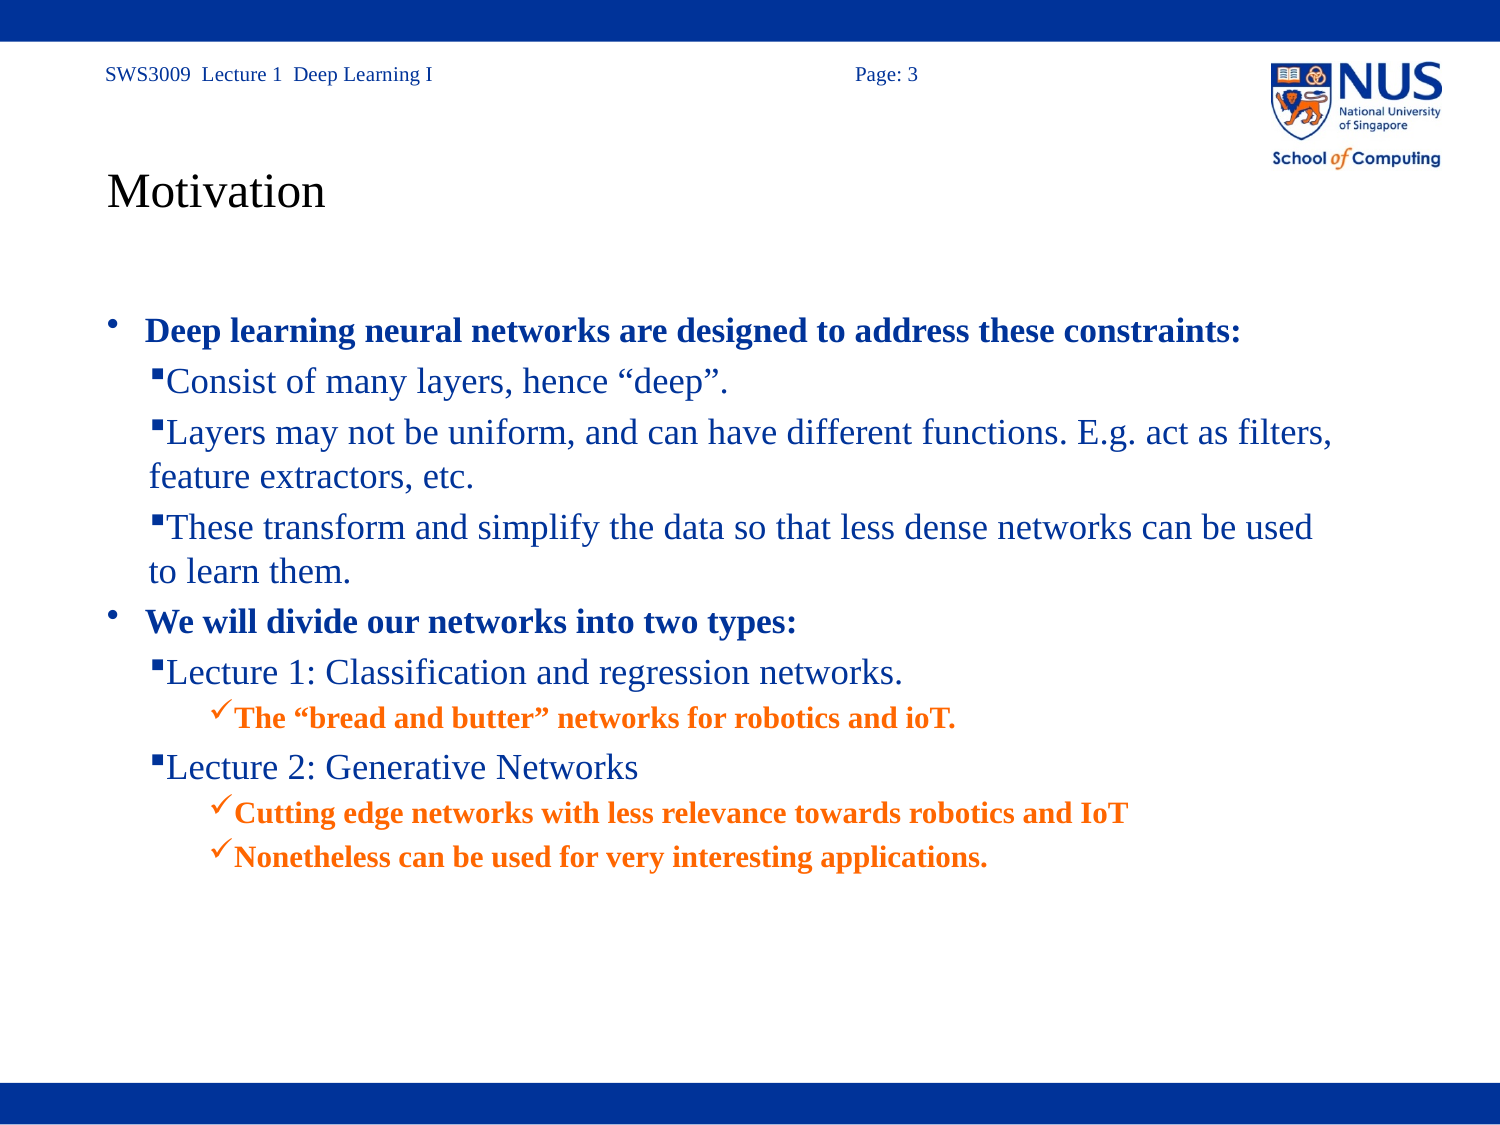

# Motivation
Deep learning neural networks are designed to address these constraints:
Consist of many layers, hence “deep”.
Layers may not be uniform, and can have different functions. E.g. act as filters, feature extractors, etc.
These transform and simplify the data so that less dense networks can be used to learn them.
We will divide our networks into two types:
Lecture 1: Classification and regression networks.
The “bread and butter” networks for robotics and ioT.
Lecture 2: Generative Networks
Cutting edge networks with less relevance towards robotics and IoT
Nonetheless can be used for very interesting applications.